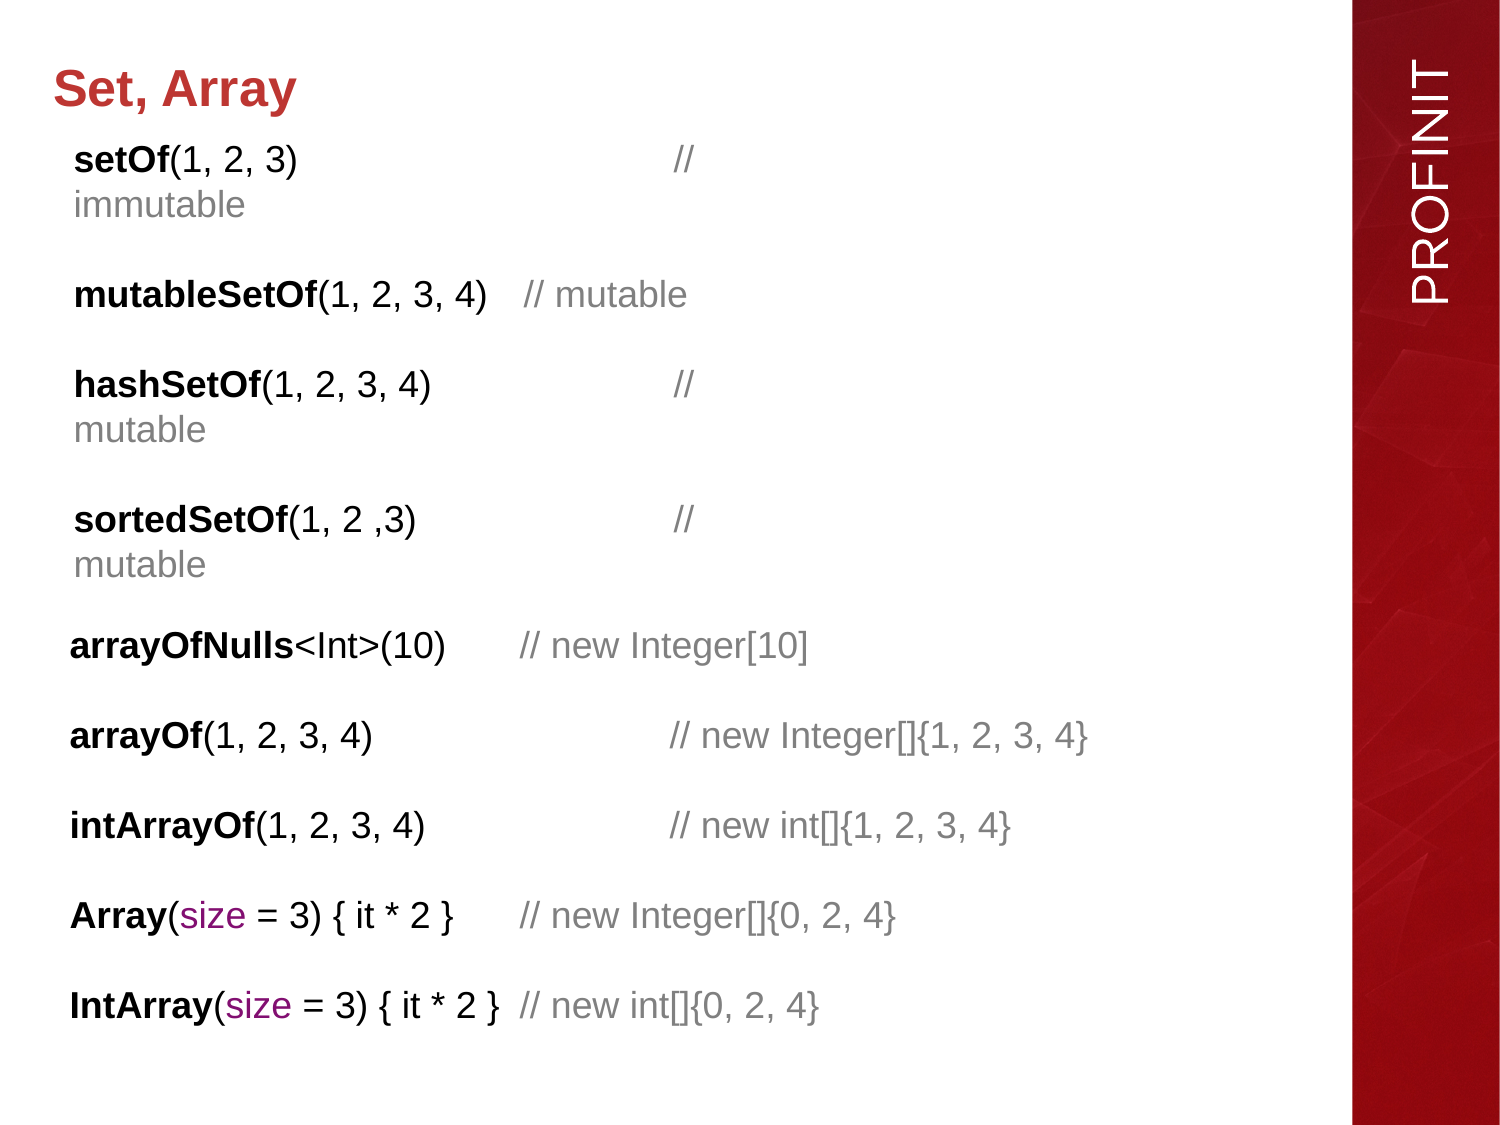

Set, Array
setOf(1, 2, 3)			// immutable

mutableSetOf(1, 2, 3, 4)	// mutable

hashSetOf(1, 2, 3, 4)		// mutable

sortedSetOf(1, 2 ,3) 		// mutable
arrayOfNulls<Int>(10) 	// new Integer[10]

arrayOf(1, 2, 3, 4) 		// new Integer[]{1, 2, 3, 4}

intArrayOf(1, 2, 3, 4) 		// new int[]{1, 2, 3, 4}

Array(size = 3) { it * 2 } 	// new Integer[]{0, 2, 4}

IntArray(size = 3) { it * 2 } 	// new int[]{0, 2, 4}